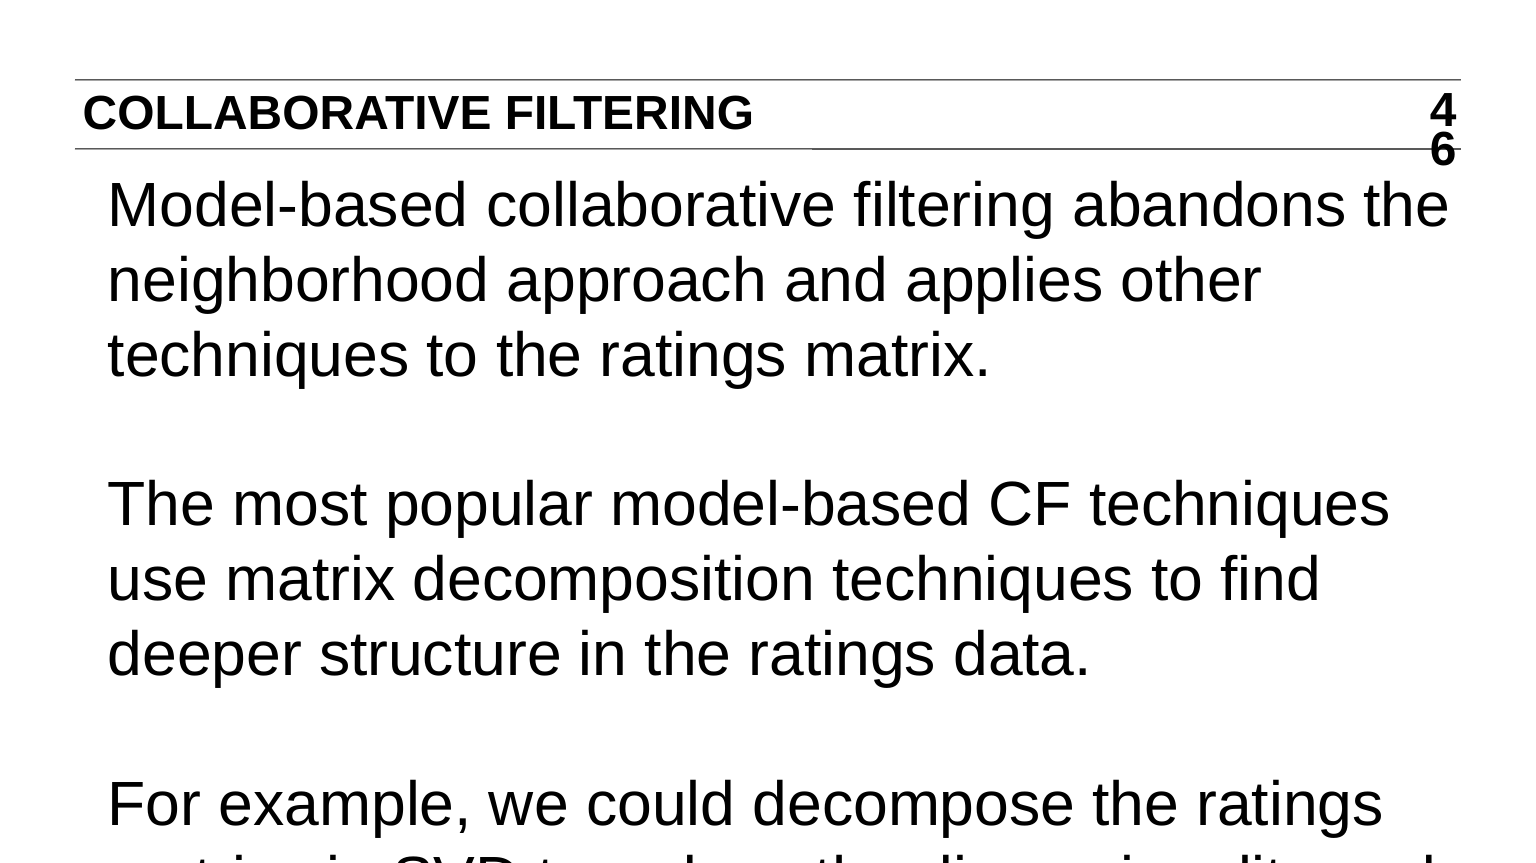

Collaborative filtering
46
Model-based collaborative filtering abandons the neighborhood approach and applies other techniques to the ratings matrix.

The most popular model-based CF techniques use matrix decomposition techniques to find deeper structure in the ratings data.

For example, we could decompose the ratings matrix via SVD to reduce the dimensionality and extract latent variables.